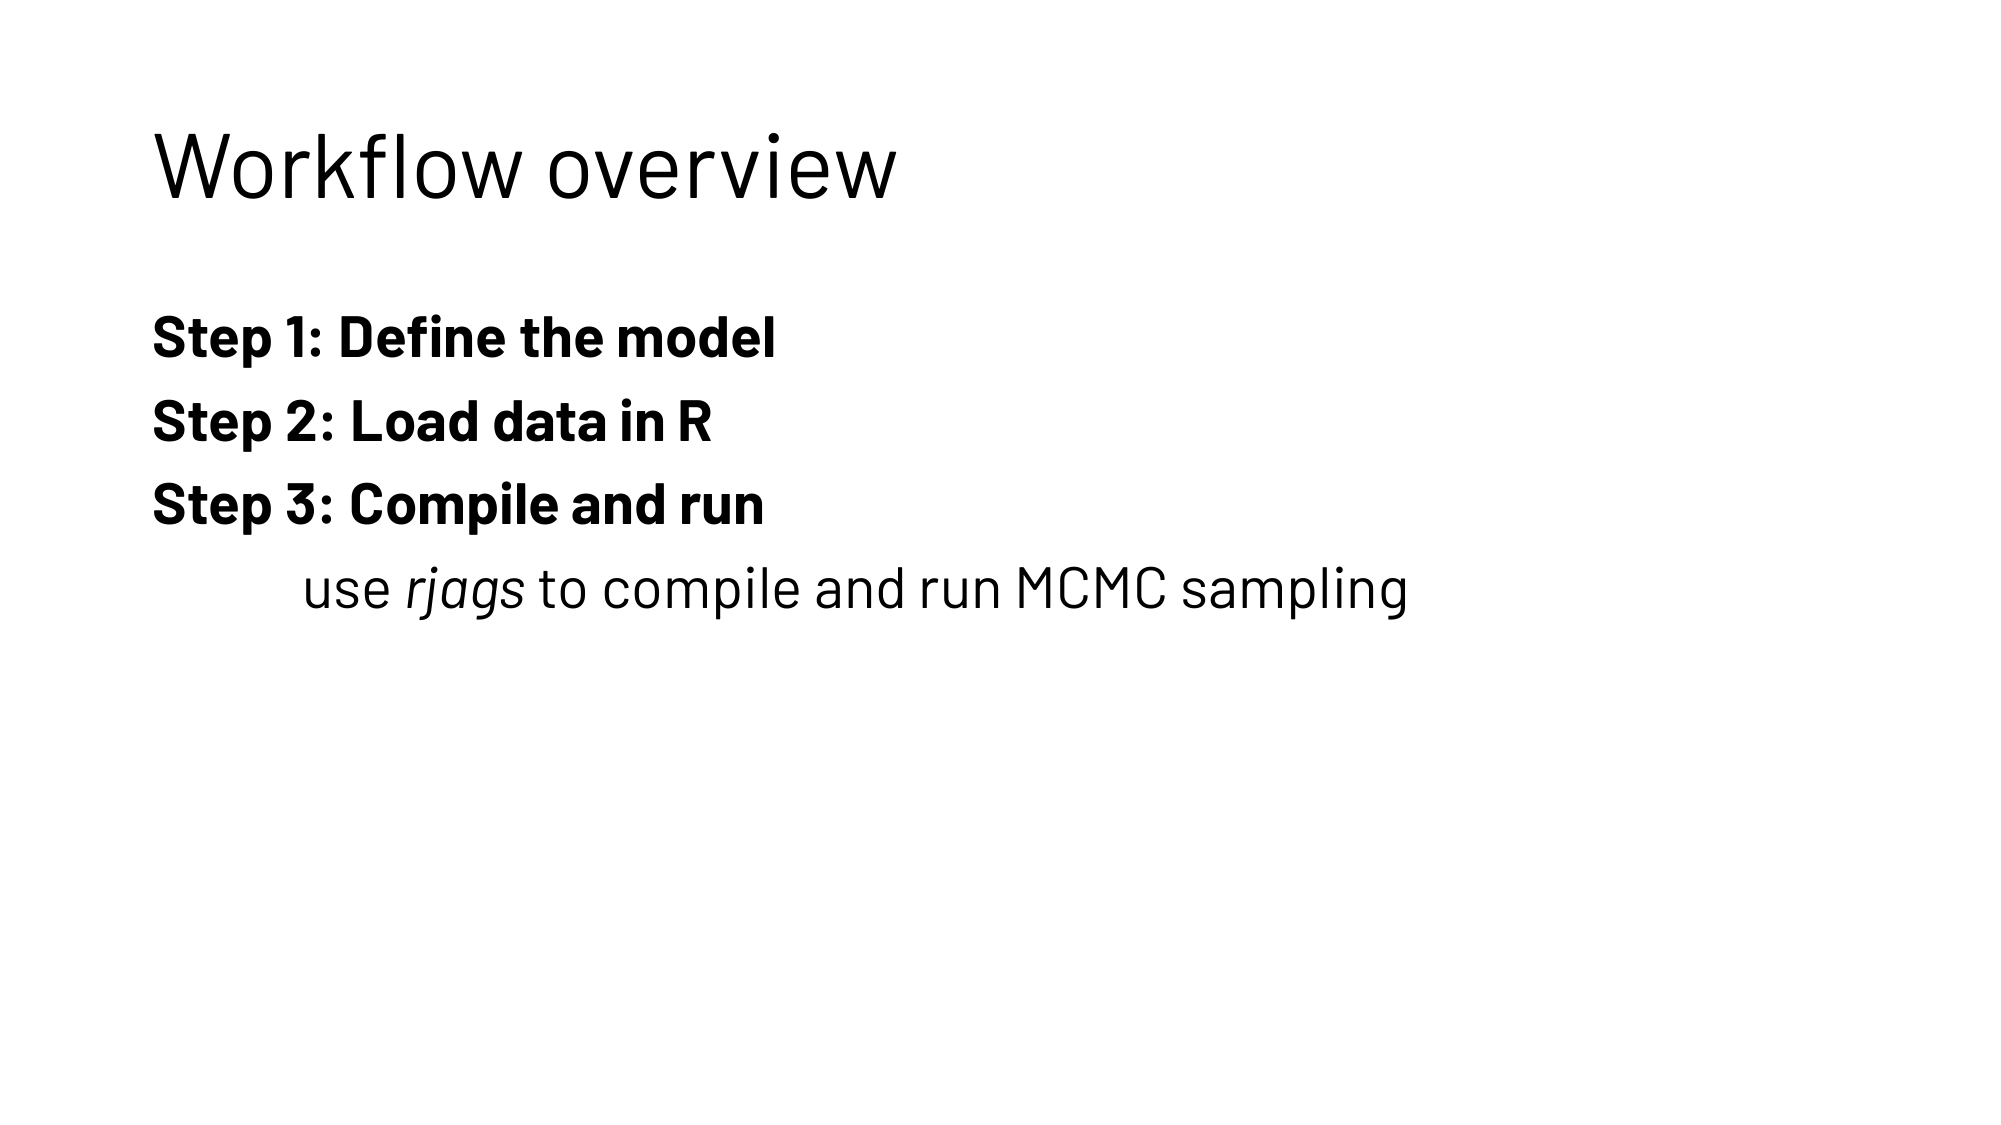

# Workflow overview
Step 1: Define the model
Step 2: Load data in R
Step 3: Compile and run
	use rjags to compile and run MCMC sampling